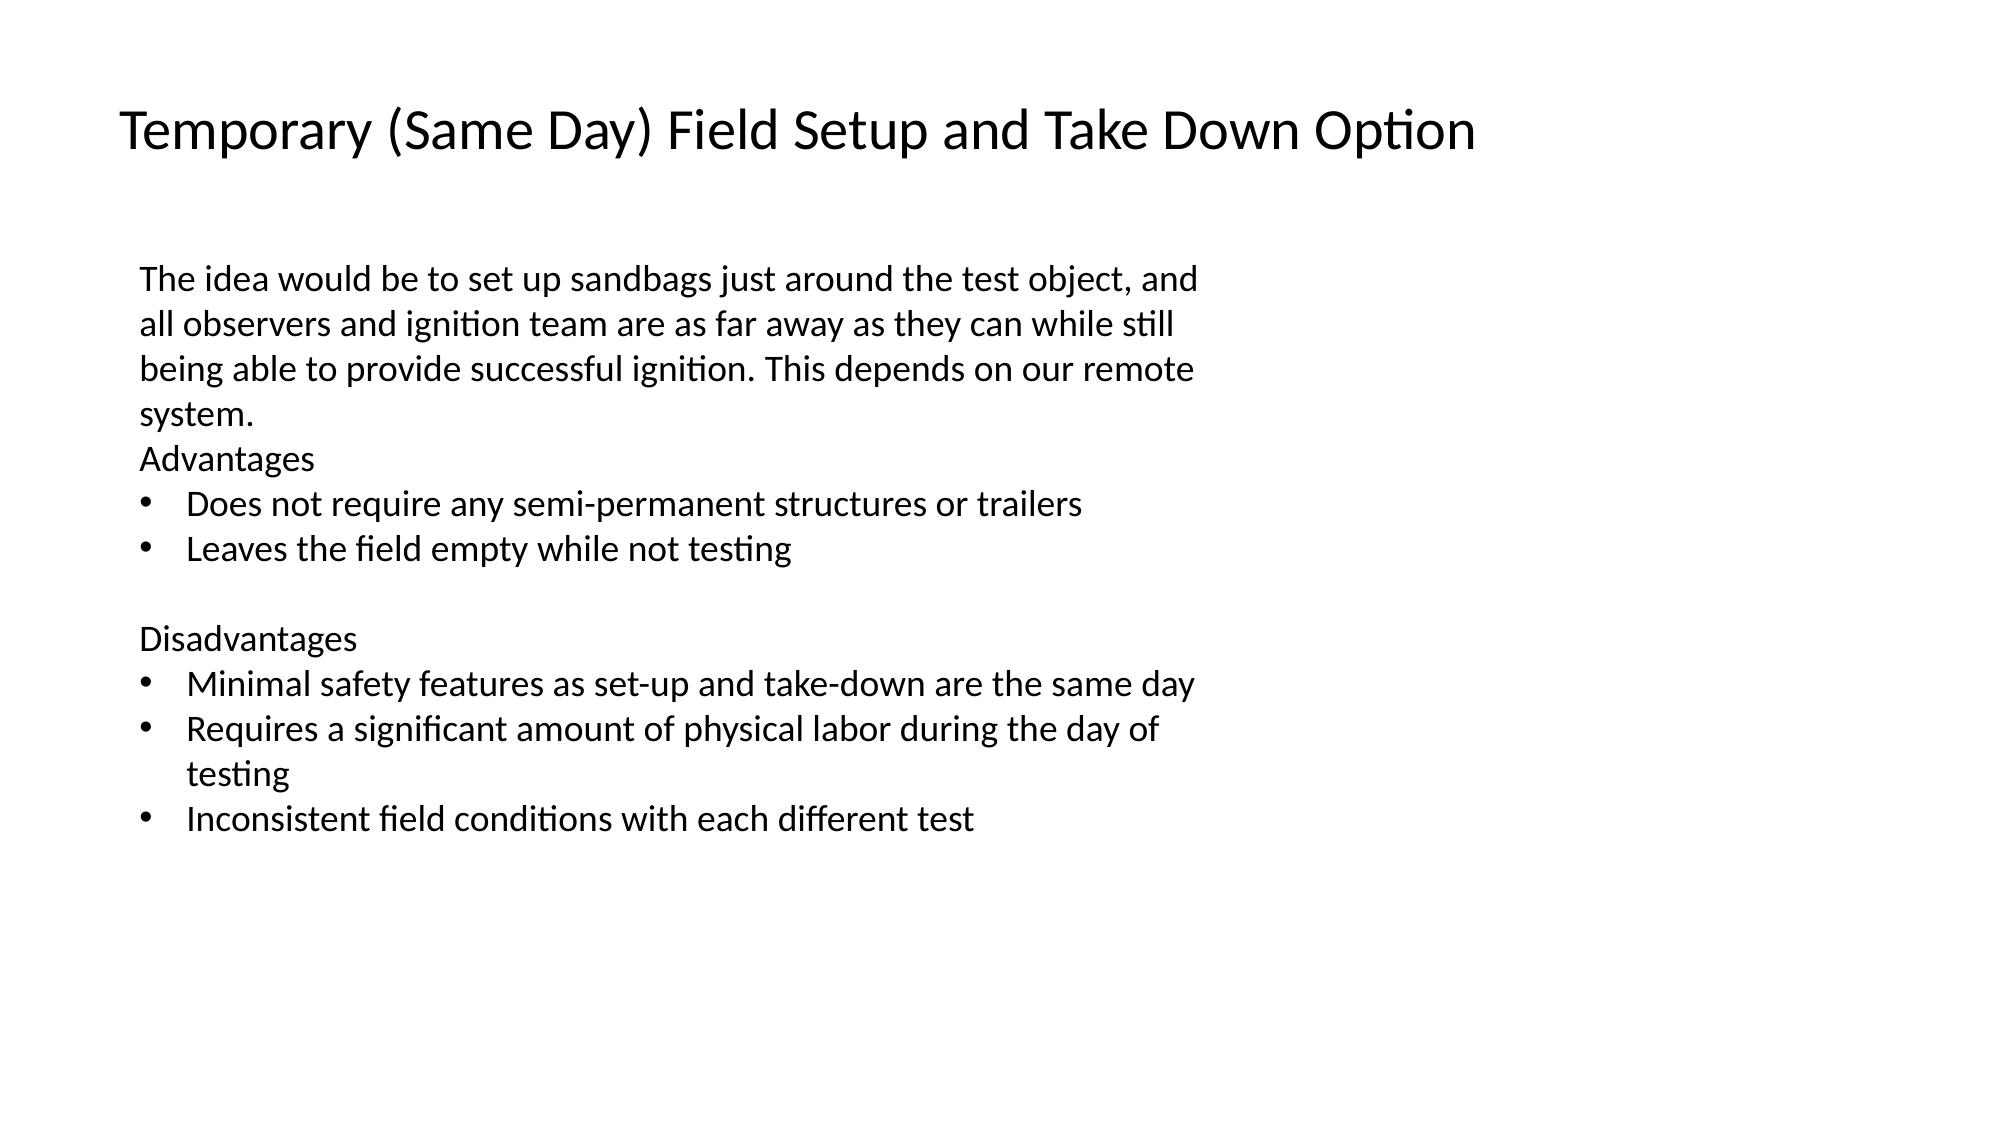

Temporary (Same Day) Field Setup and Take Down Option
The idea would be to set up sandbags just around the test object, and all observers and ignition team are as far away as they can while still being able to provide successful ignition. This depends on our remote system.
Advantages
Does not require any semi-permanent structures or trailers
Leaves the field empty while not testing

Disadvantages
Minimal safety features as set-up and take-down are the same day
Requires a significant amount of physical labor during the day of testing
Inconsistent field conditions with each different test